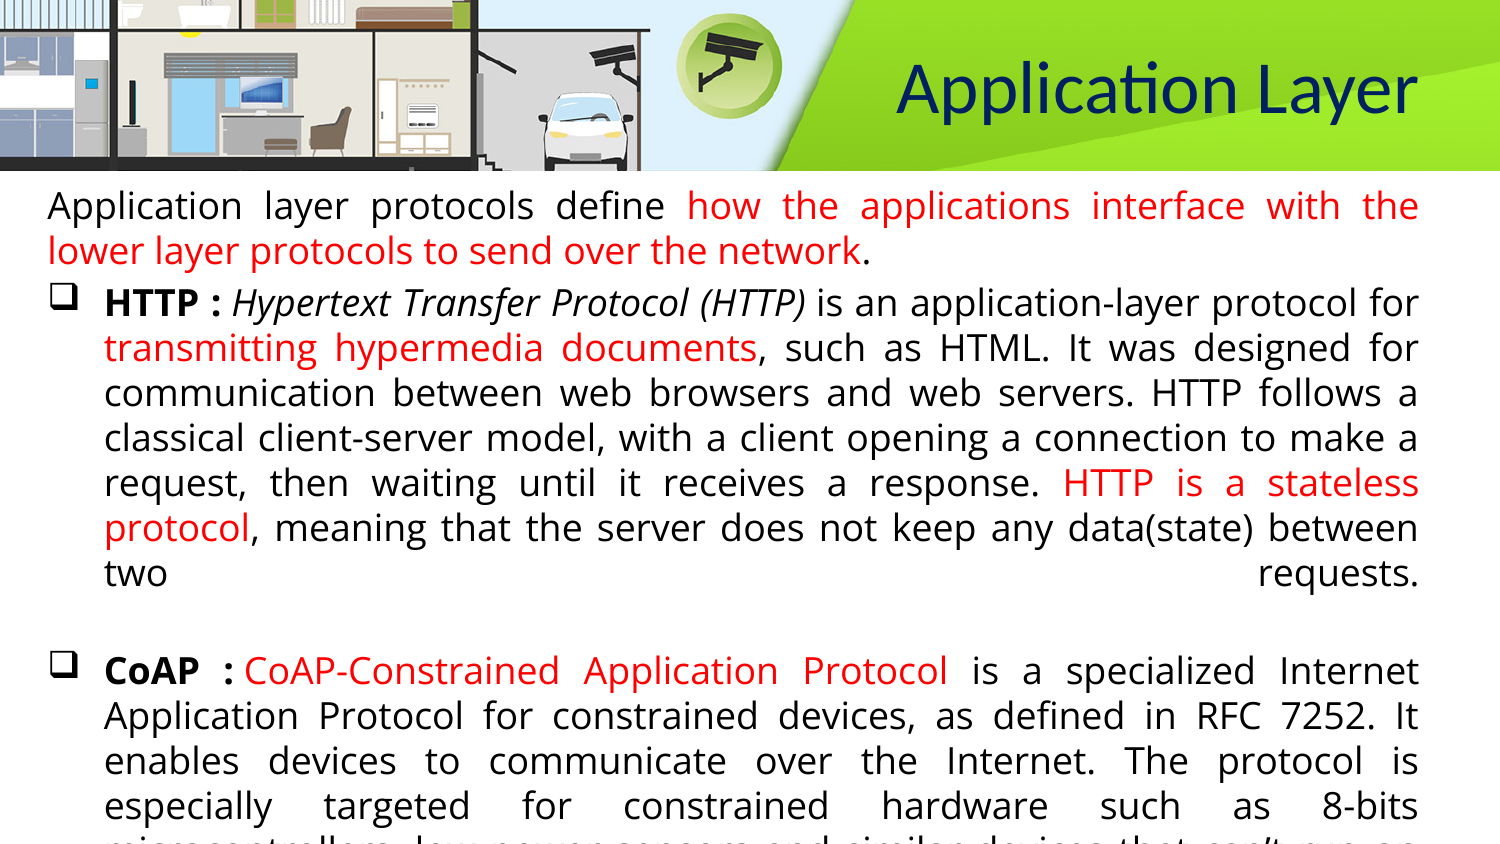

# Application Layer
Application layer protocols define how the applications interface with the lower layer protocols to send over the network.
HTTP : Hypertext Transfer Protocol (HTTP) is an application-layer protocol for transmitting hypermedia documents, such as HTML. It was designed for communication between web browsers and web servers. HTTP follows a classical client-server model, with a client opening a connection to make a request, then waiting until it receives a response. HTTP is a stateless protocol, meaning that the server does not keep any data(state) between two requests.
CoAP : CoAP-Constrained Application Protocol is a specialized Internet Application Protocol for constrained devices, as defined in RFC 7252. It enables devices to communicate over the Internet. The protocol is especially targeted for constrained hardware such as 8-bits microcontrollers, low power sensors and similar devices that can’t run on HTTP.